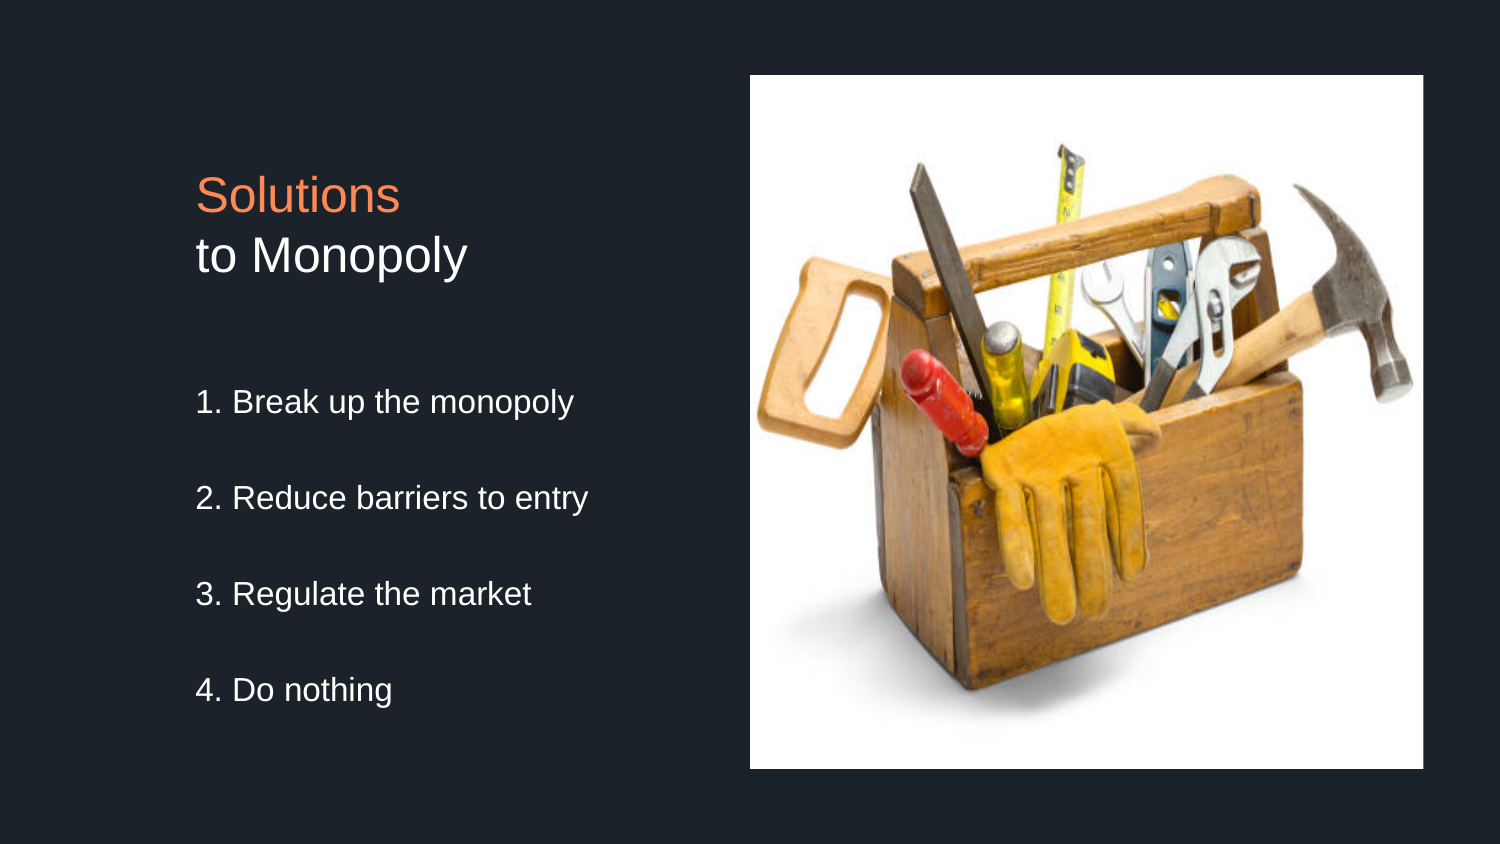

Solutions
to Monopoly
1. Break up the monopoly

2. Reduce barriers to entry

3. Regulate the market

4. Do nothing